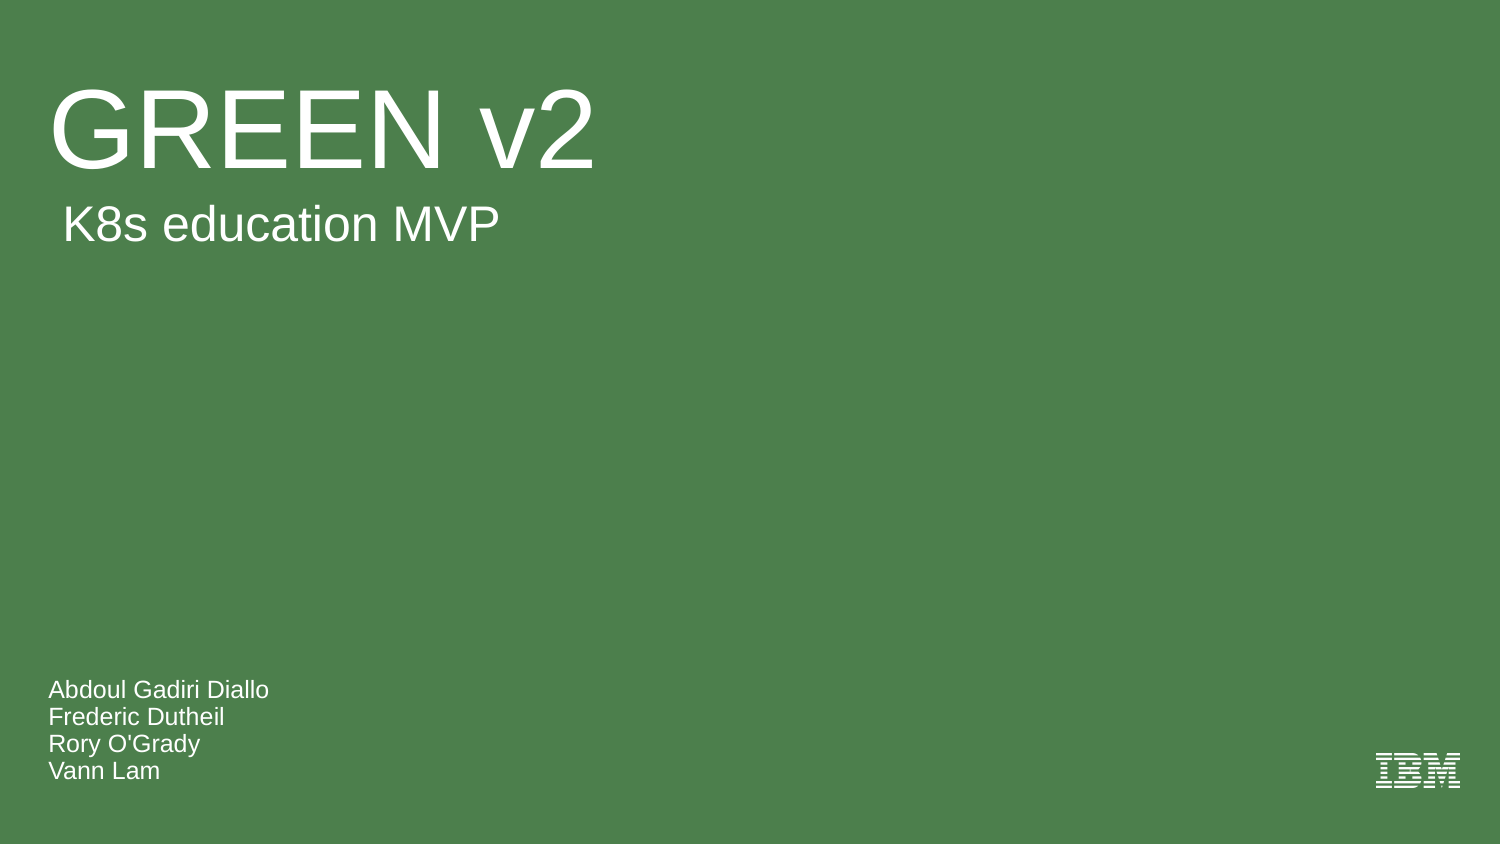

GREEN v2
 K8s education MVP
Abdoul Gadiri Diallo
Frederic Dutheil
Rory O'Grady
Vann Lam